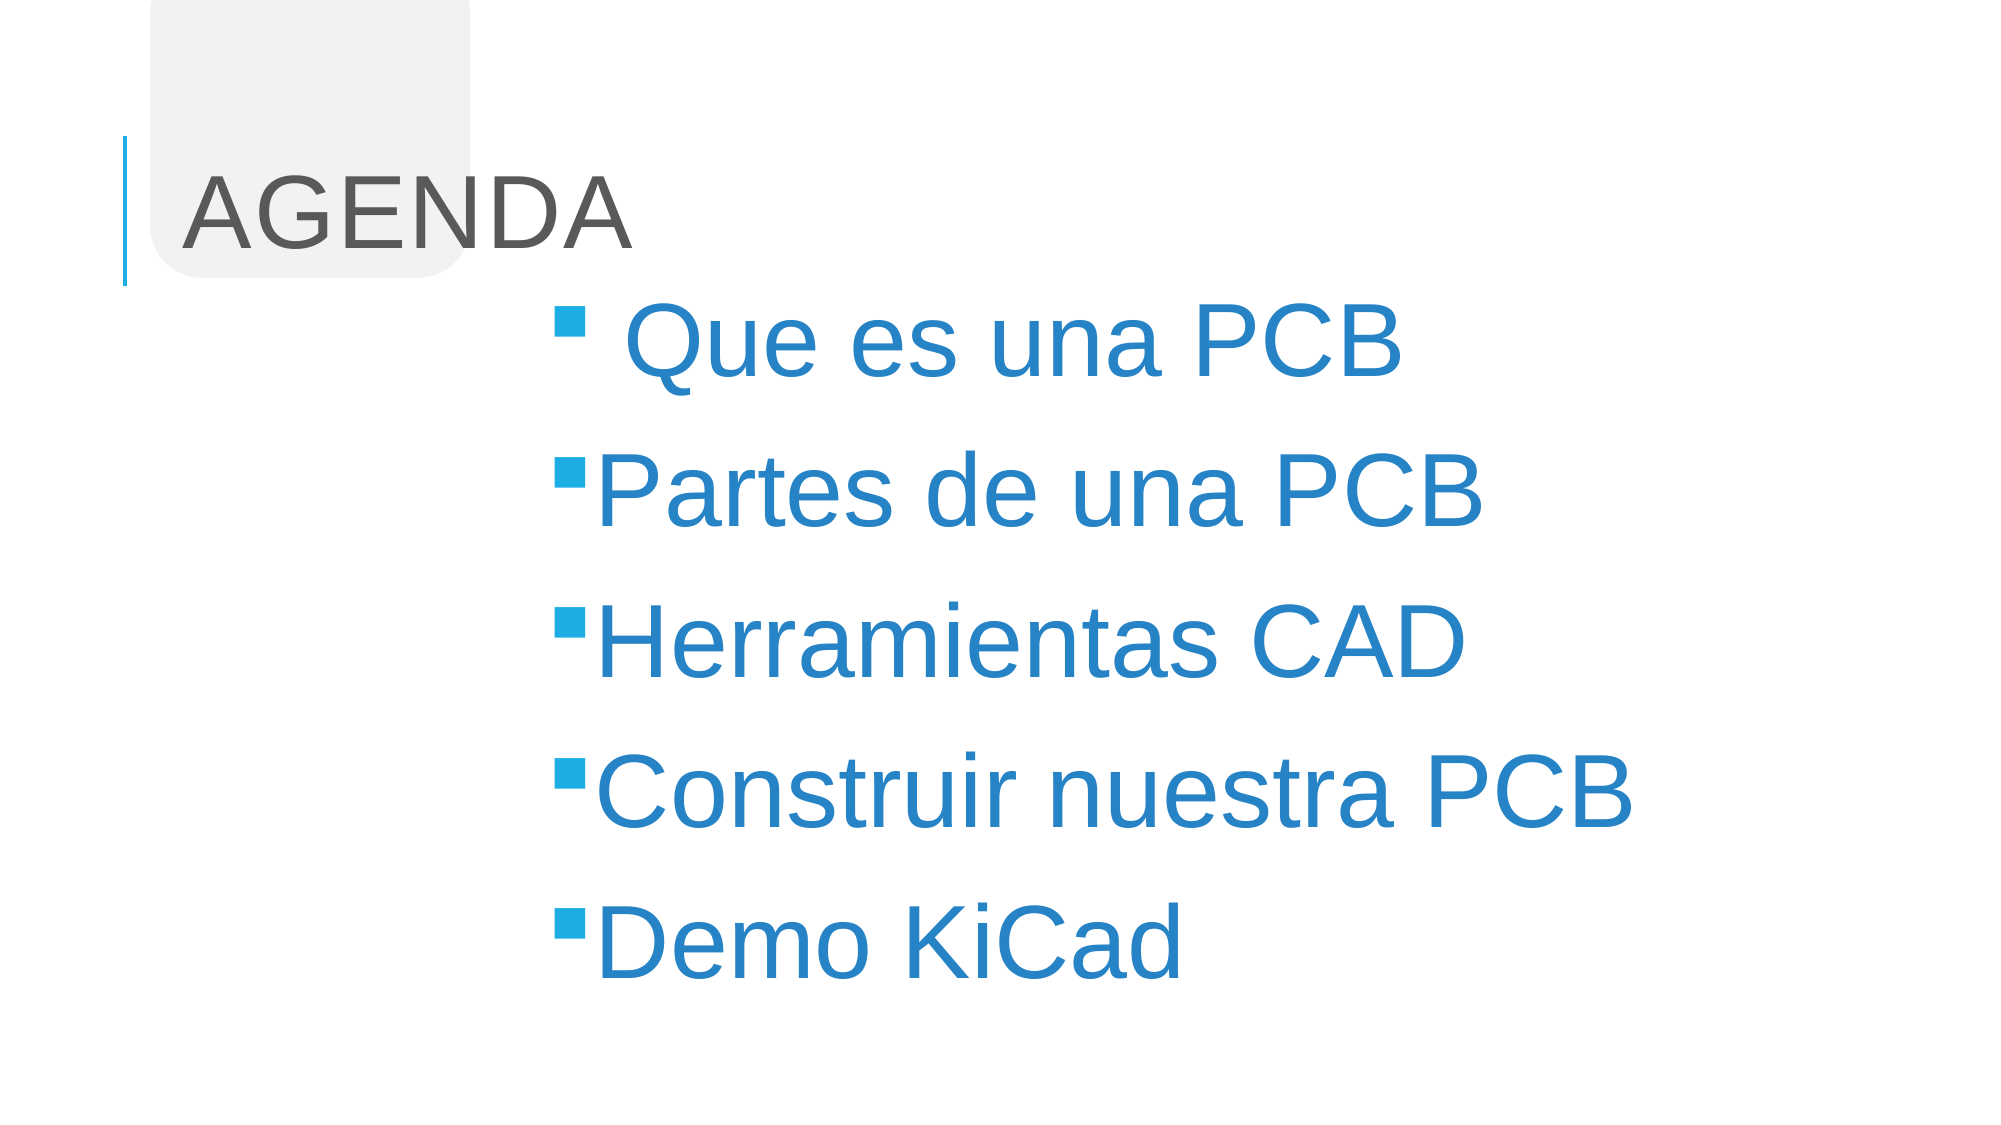

# Agenda
 Que es una PCB
Partes de una PCB
Herramientas CAD
Construir nuestra PCB
Demo KiCad